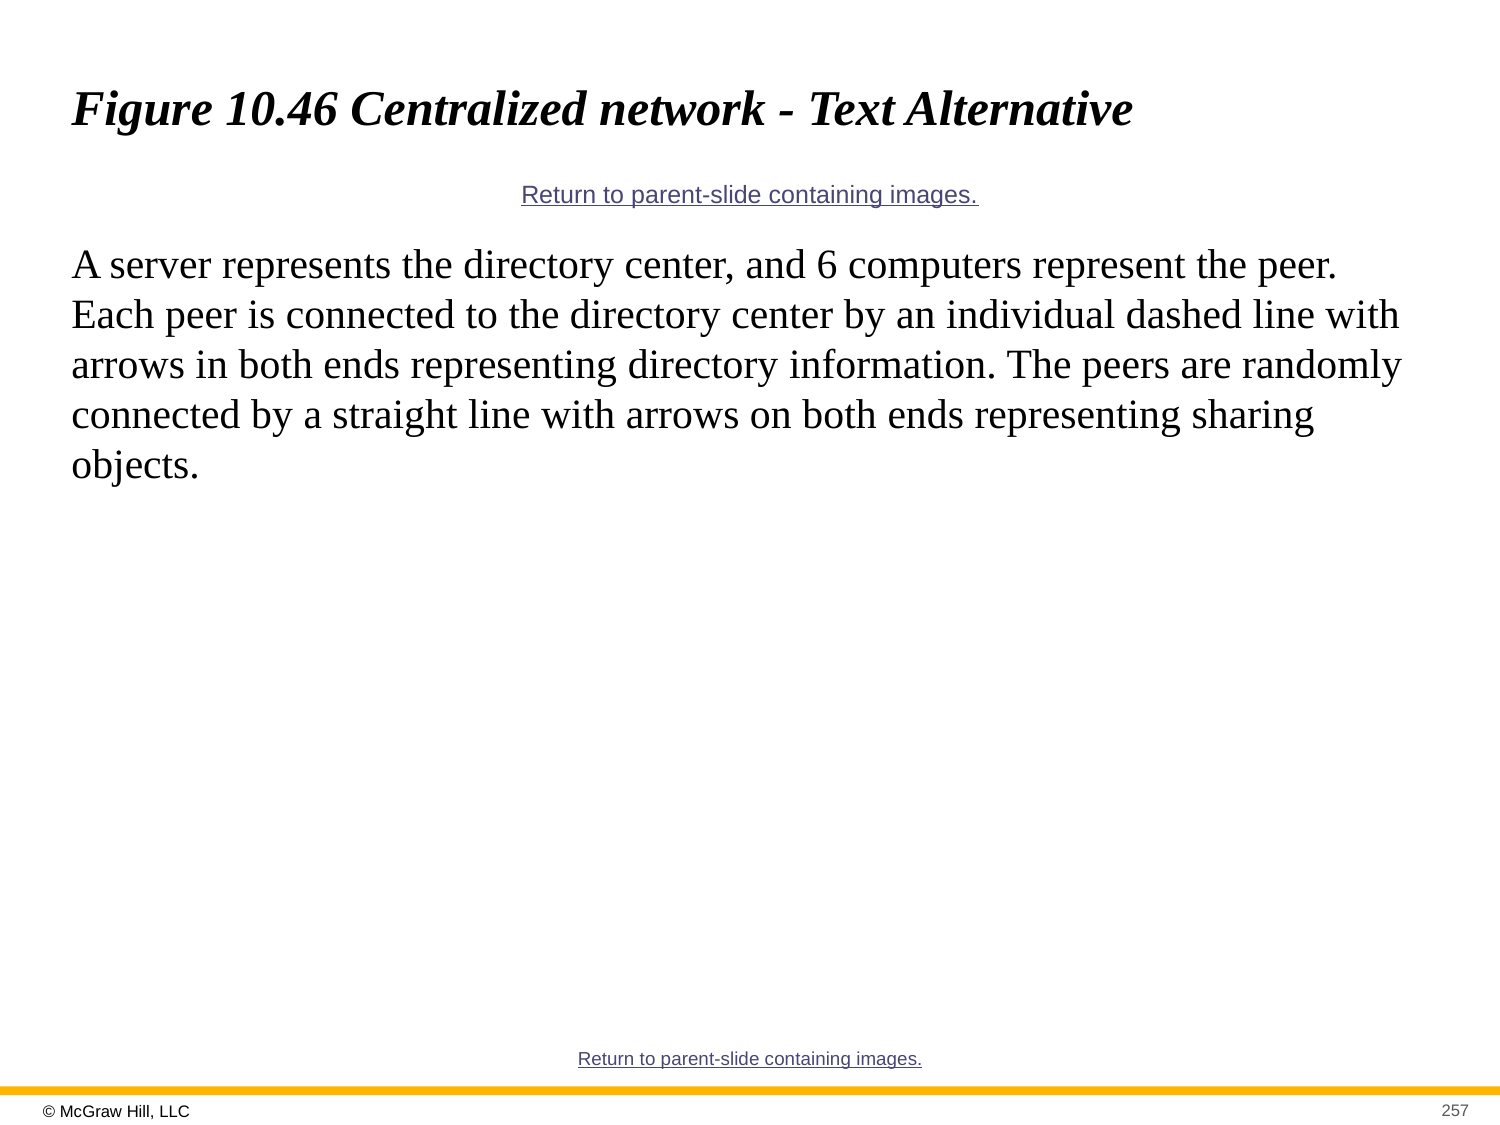

# Figure 10.46 Centralized network - Text Alternative
Return to parent-slide containing images.
A server represents the directory center, and 6 computers represent the peer. Each peer is connected to the directory center by an individual dashed line with arrows in both ends representing directory information. The peers are randomly connected by a straight line with arrows on both ends representing sharing objects.
Return to parent-slide containing images.
257